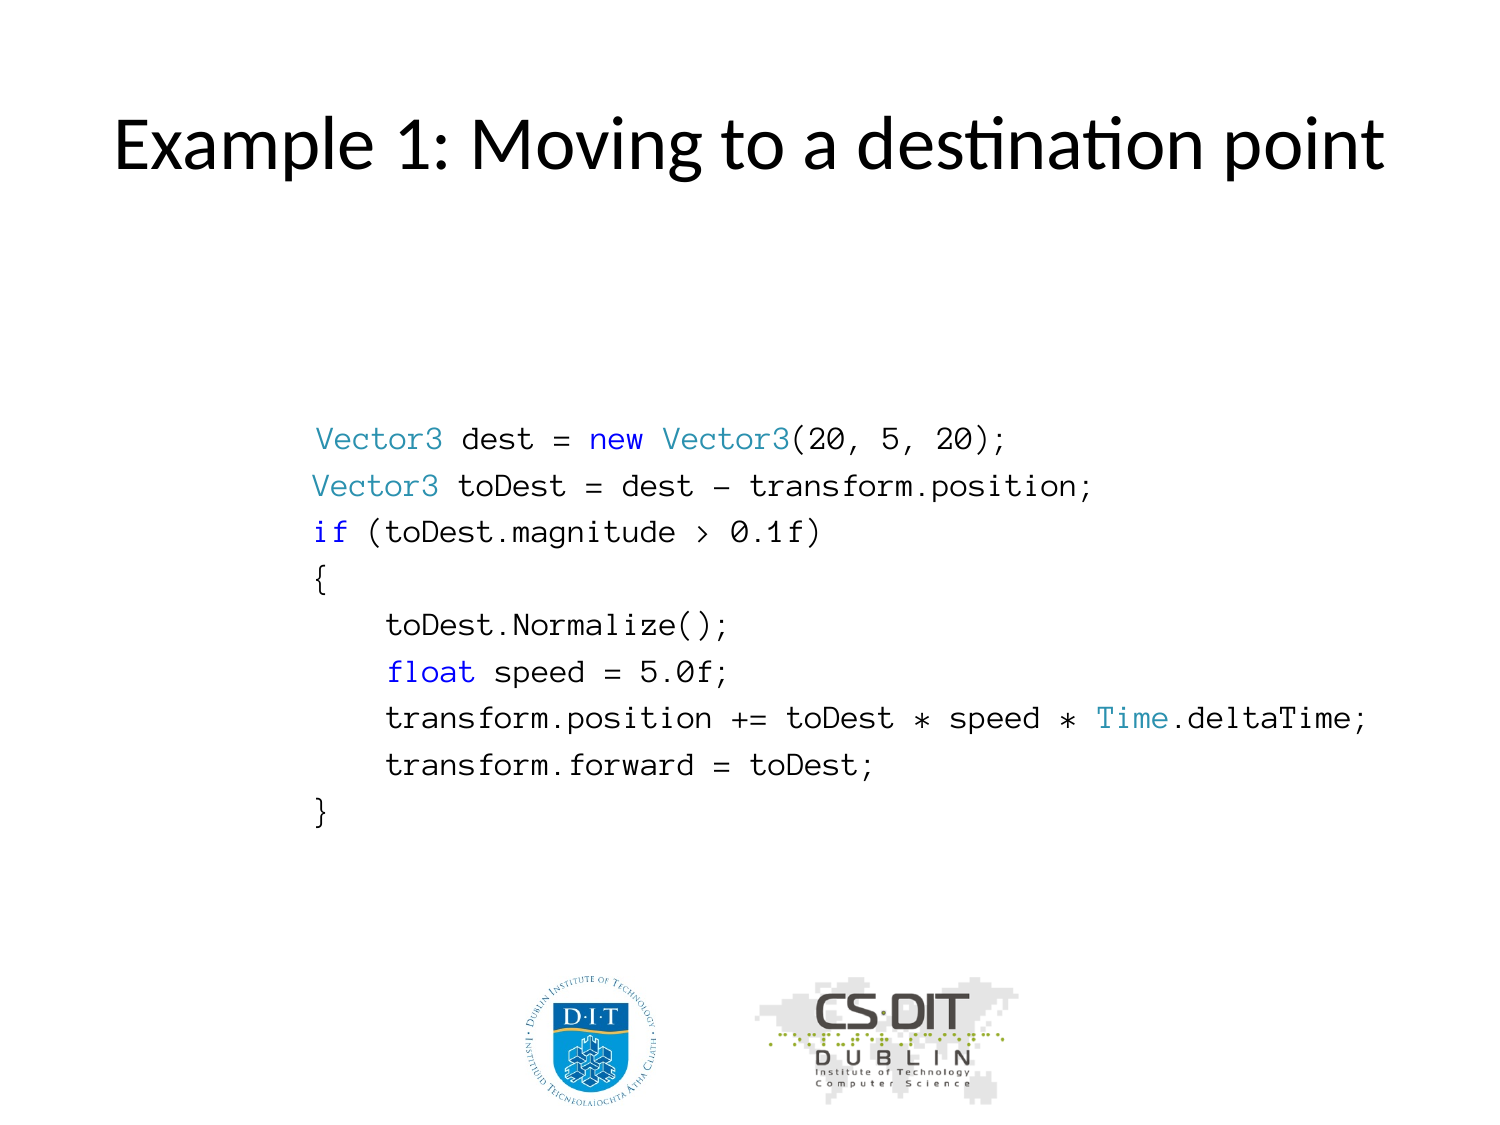

# Example 1: Moving to a destination point
	Vector3 dest = new Vector3(20, 5, 20);
        Vector3 toDest = dest - transform.position;
        if (toDest.magnitude > 0.1f)
        {
            toDest.Normalize();
            float speed = 5.0f;
            transform.position += toDest * speed * Time.deltaTime;
            transform.forward = toDest;
        }